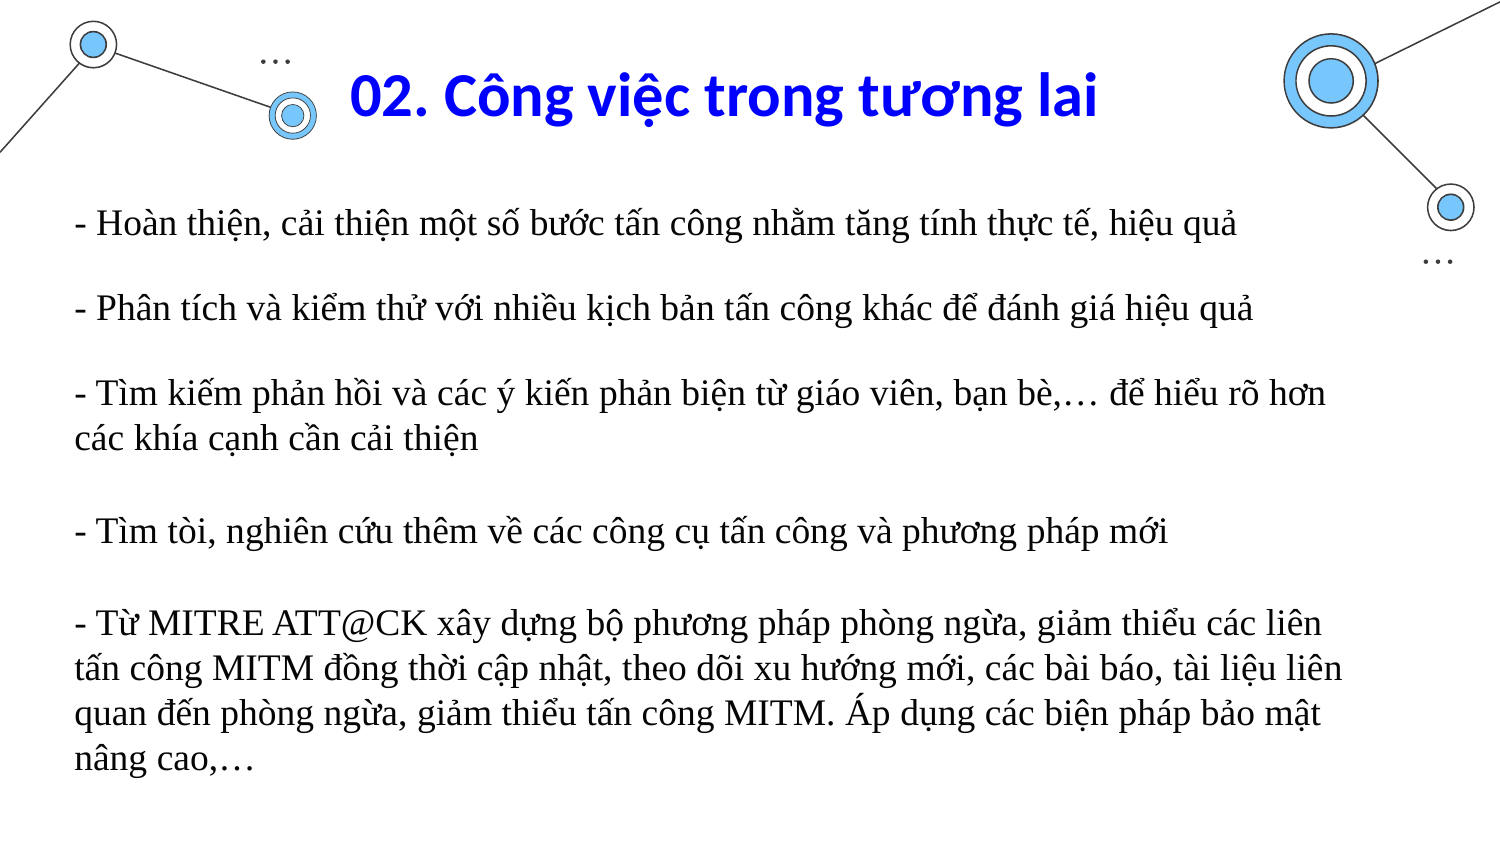

02. Công việc trong tương lai
- Hoàn thiện, cải thiện một số bước tấn công nhằm tăng tính thực tế, hiệu quả
- Phân tích và kiểm thử với nhiều kịch bản tấn công khác để đánh giá hiệu quả
- Tìm kiếm phản hồi và các ý kiến phản biện từ giáo viên, bạn bè,… để hiểu rõ hơn các khía cạnh cần cải thiện
- Tìm tòi, nghiên cứu thêm về các công cụ tấn công và phương pháp mới
- Từ MITRE ATT@CK xây dựng bộ phương pháp phòng ngừa, giảm thiểu các liên tấn công MITM đồng thời cập nhật, theo dõi xu hướng mới, các bài báo, tài liệu liên quan đến phòng ngừa, giảm thiểu tấn công MITM. Áp dụng các biện pháp bảo mật nâng cao,…